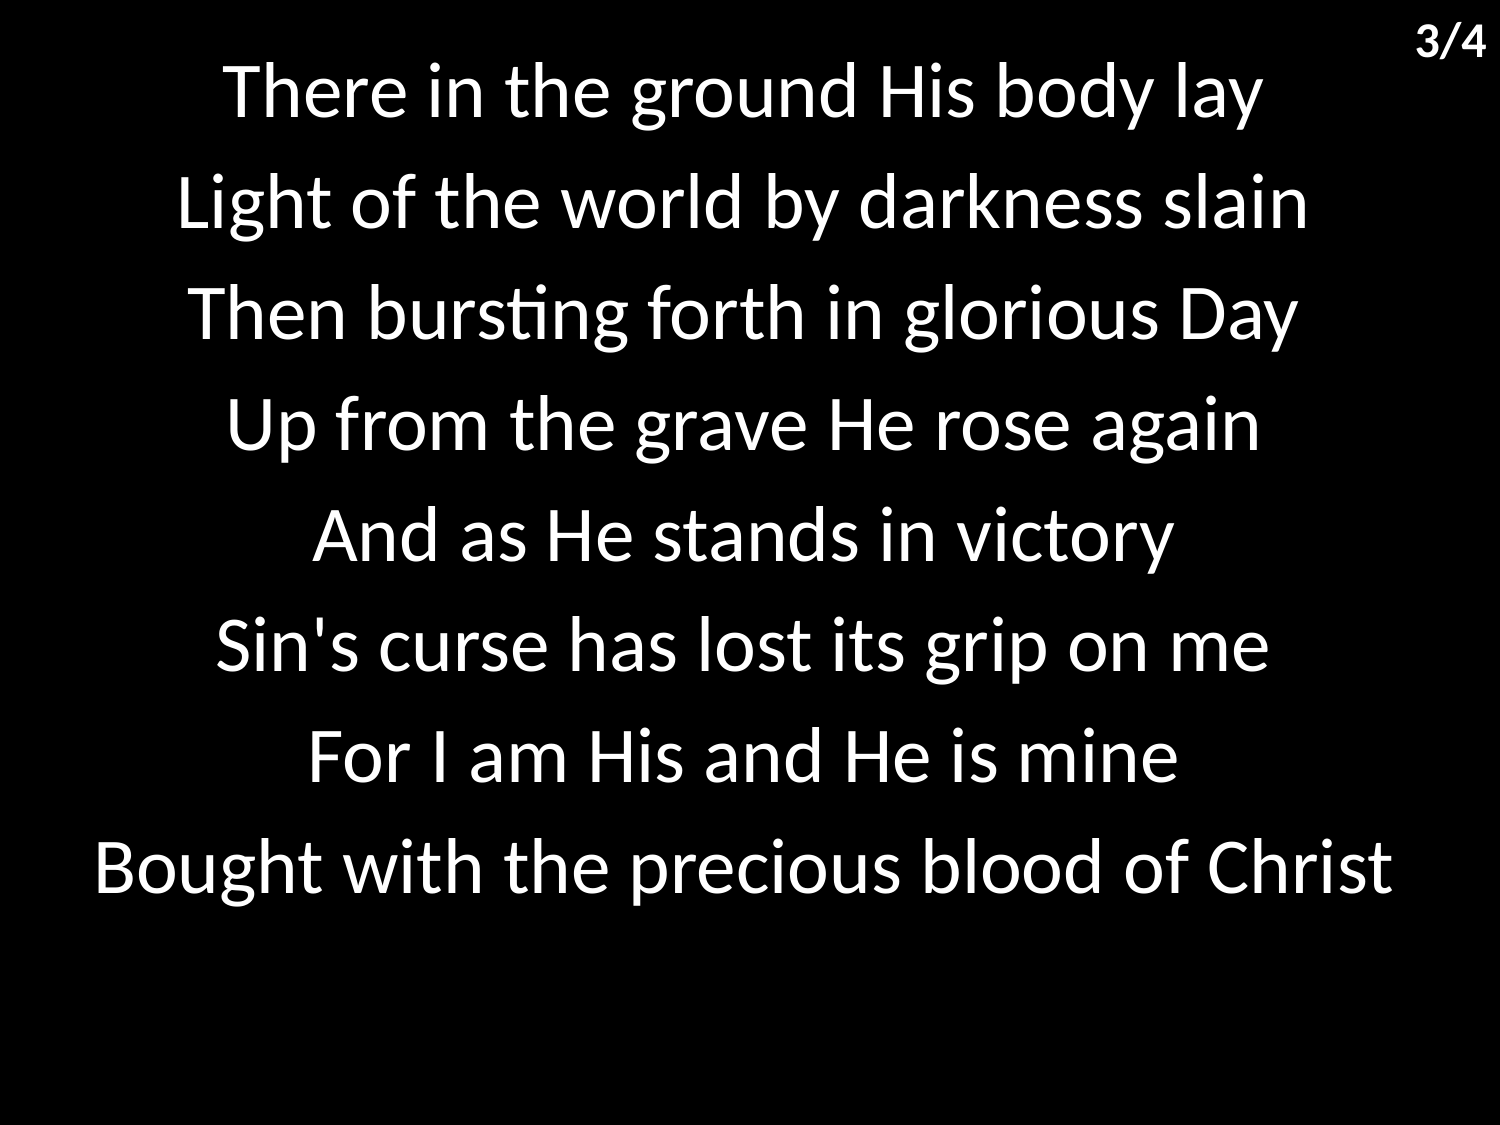

3/4
There in the ground His body lay
Light of the world by darkness slain
Then bursting forth in glorious Day
Up from the grave He rose again
And as He stands in victory
Sin's curse has lost its grip on me
For I am His and He is mine
Bought with the precious blood of Christ